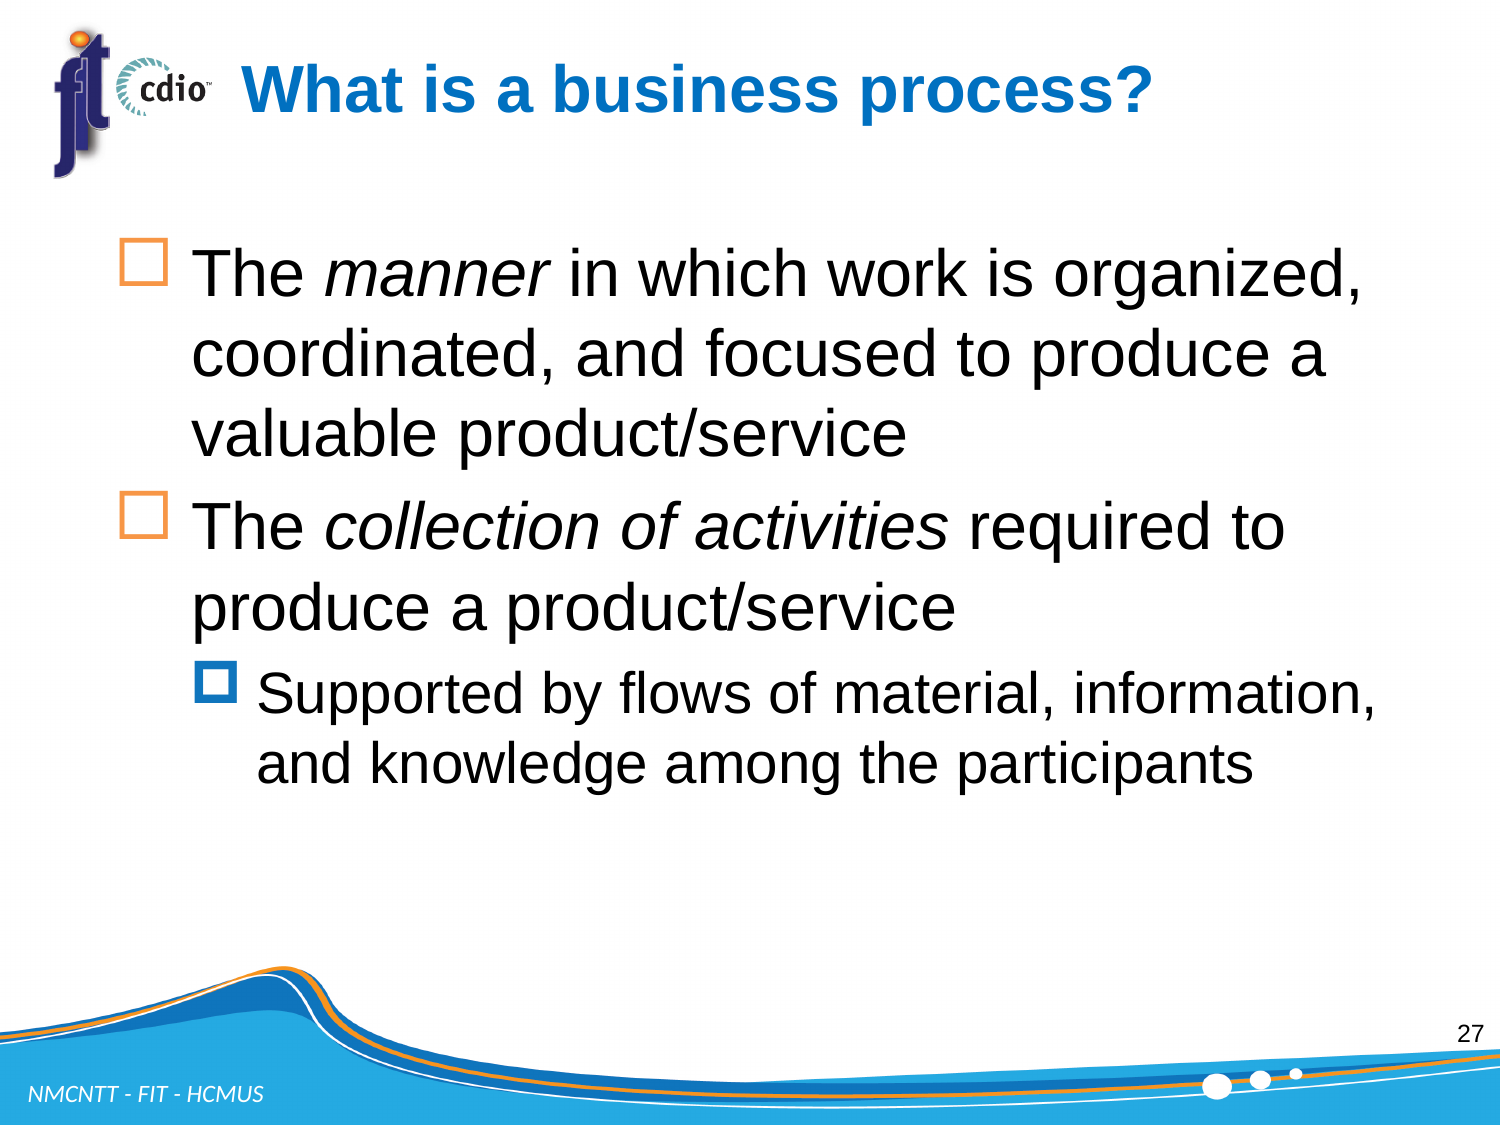

# What is a business process?

The manner in which work is organized, coordinated, and focused to produce a valuable product/service
The collection of activities required to produce a product/service
Supported by flows of material, information, and knowledge among the participants
27
NMCNTT - FIT - HCMUS